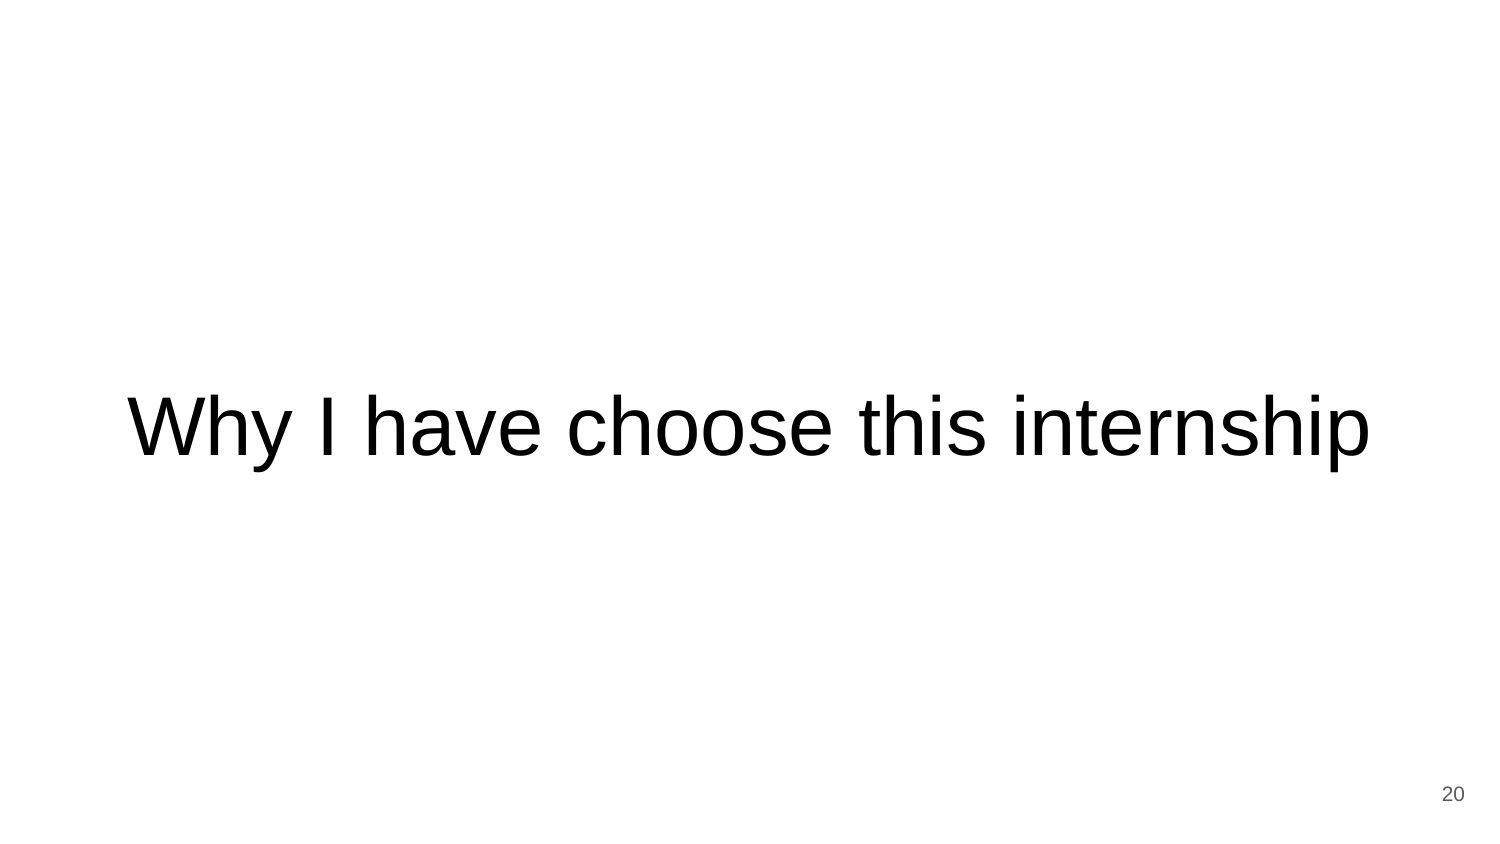

# Why I have choose this internship
20